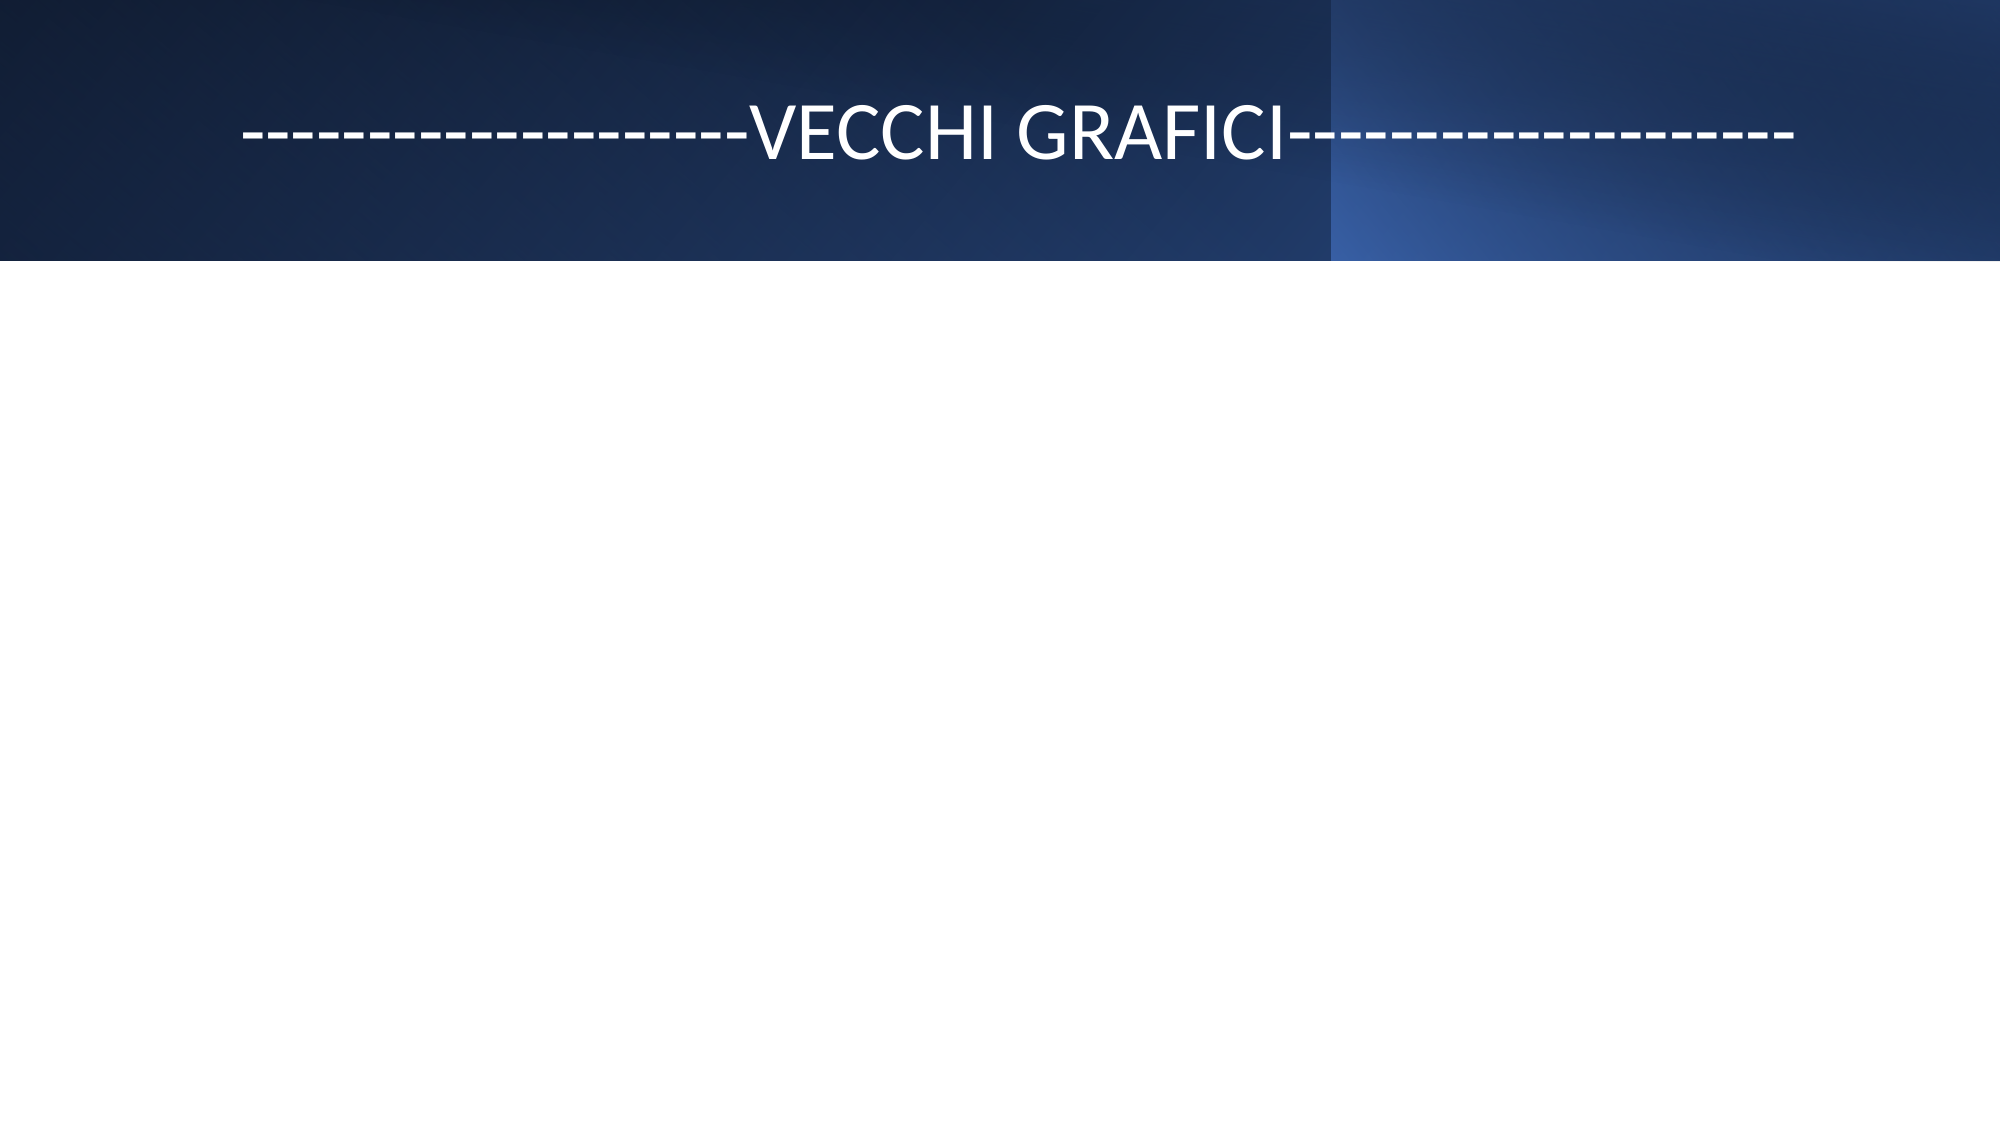

# --------------------VECCHI GRAFICI--------------------
--------------------VEC -------------------- CHI GRAFICI--------------------